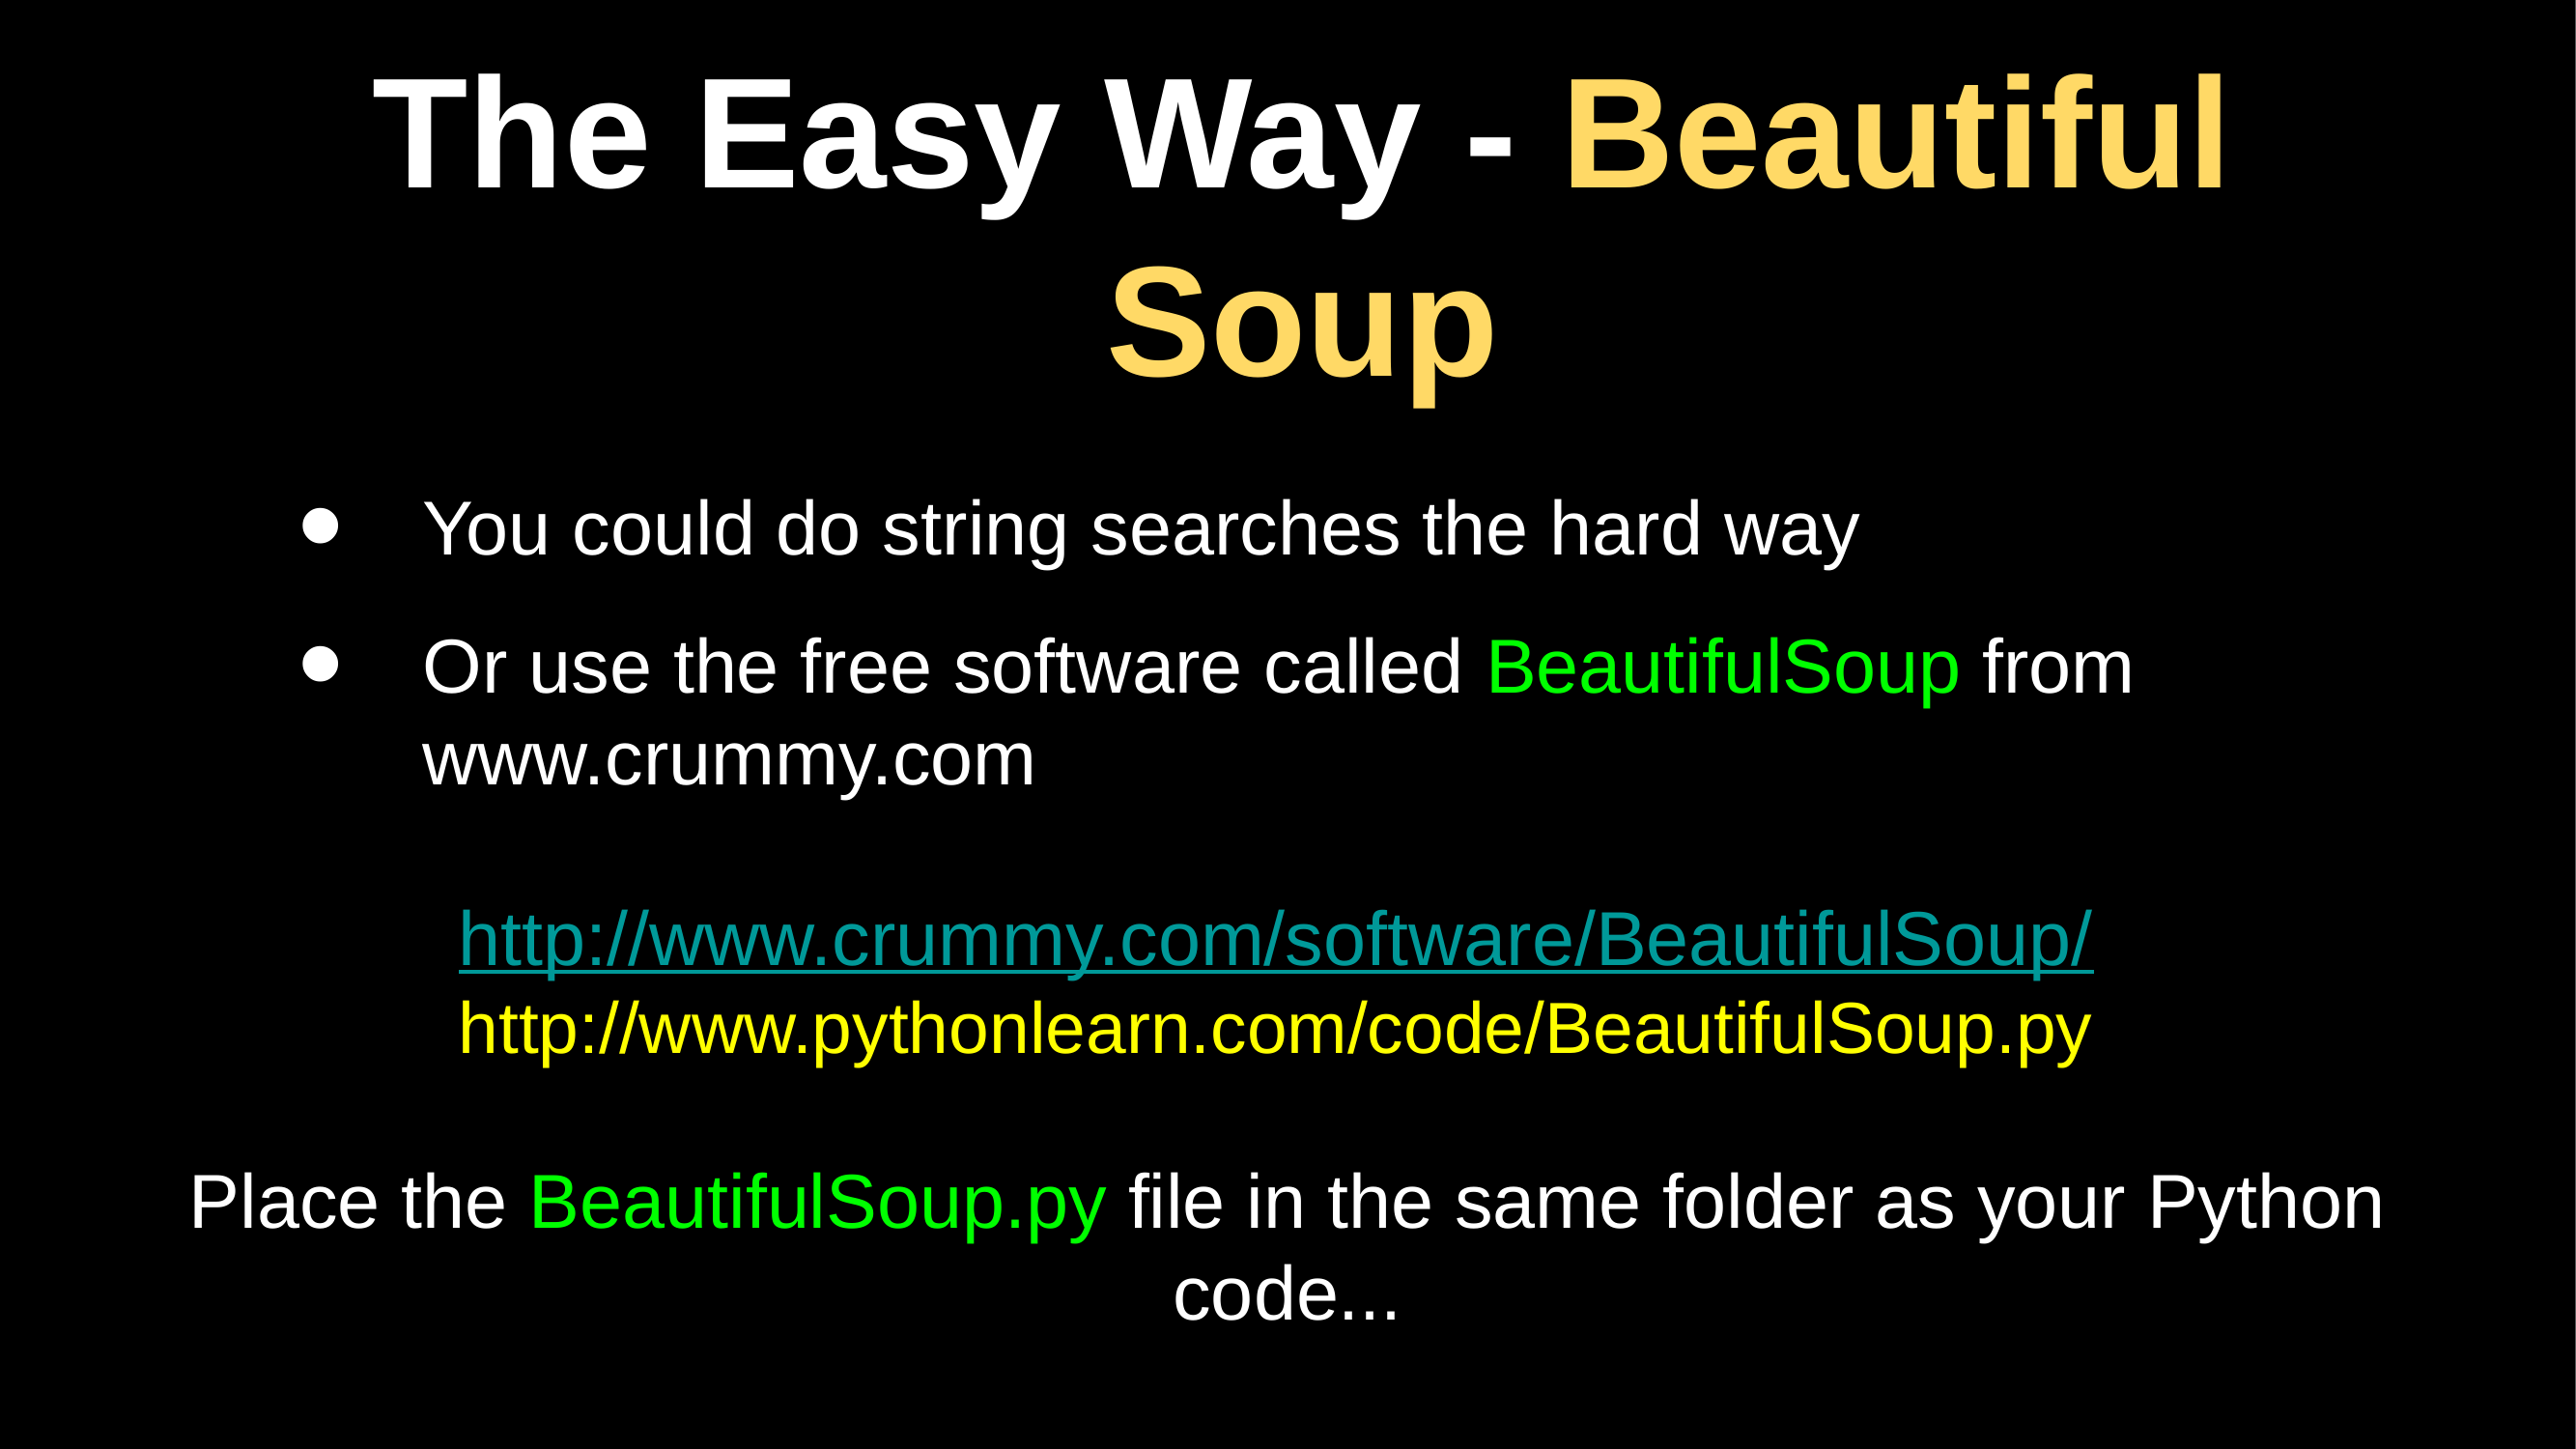

# The Easy Way - Beautiful Soup
You could do string searches the hard way
Or use the free software called BeautifulSoup from www.crummy.com
http://www.crummy.com/software/BeautifulSoup/
http://www.pythonlearn.com/code/BeautifulSoup.py

Place the BeautifulSoup.py file in the same folder as your Python code...